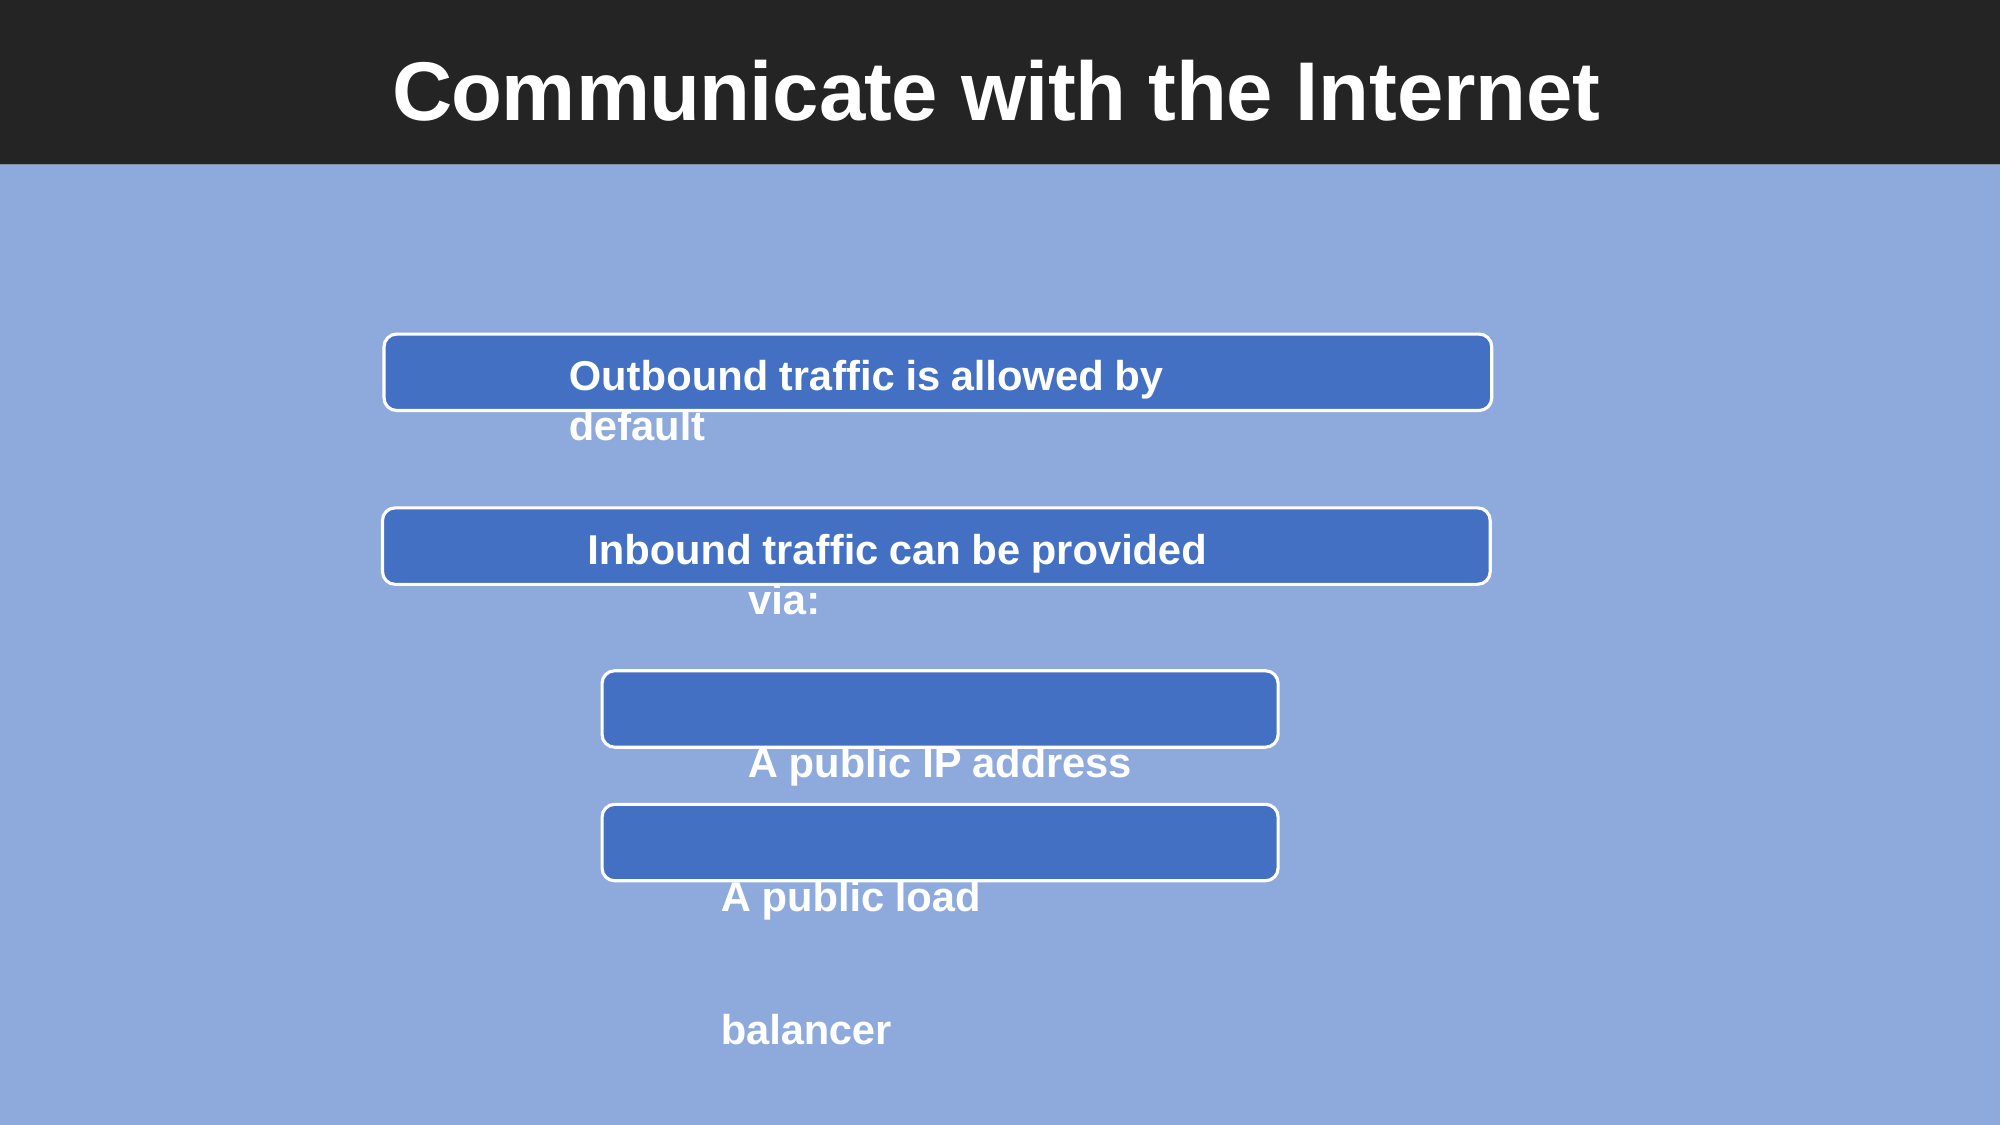

# Communicate with the Internet

Outbound traffic is allowed by default

Inbound traffic can be provided via:
A public IP address A public load balancer